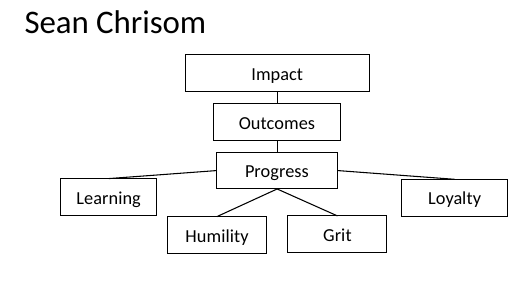

# Sean Chrisom
Impact
Learning
Loyalty
Grit
Outcomes
Progress
Humility